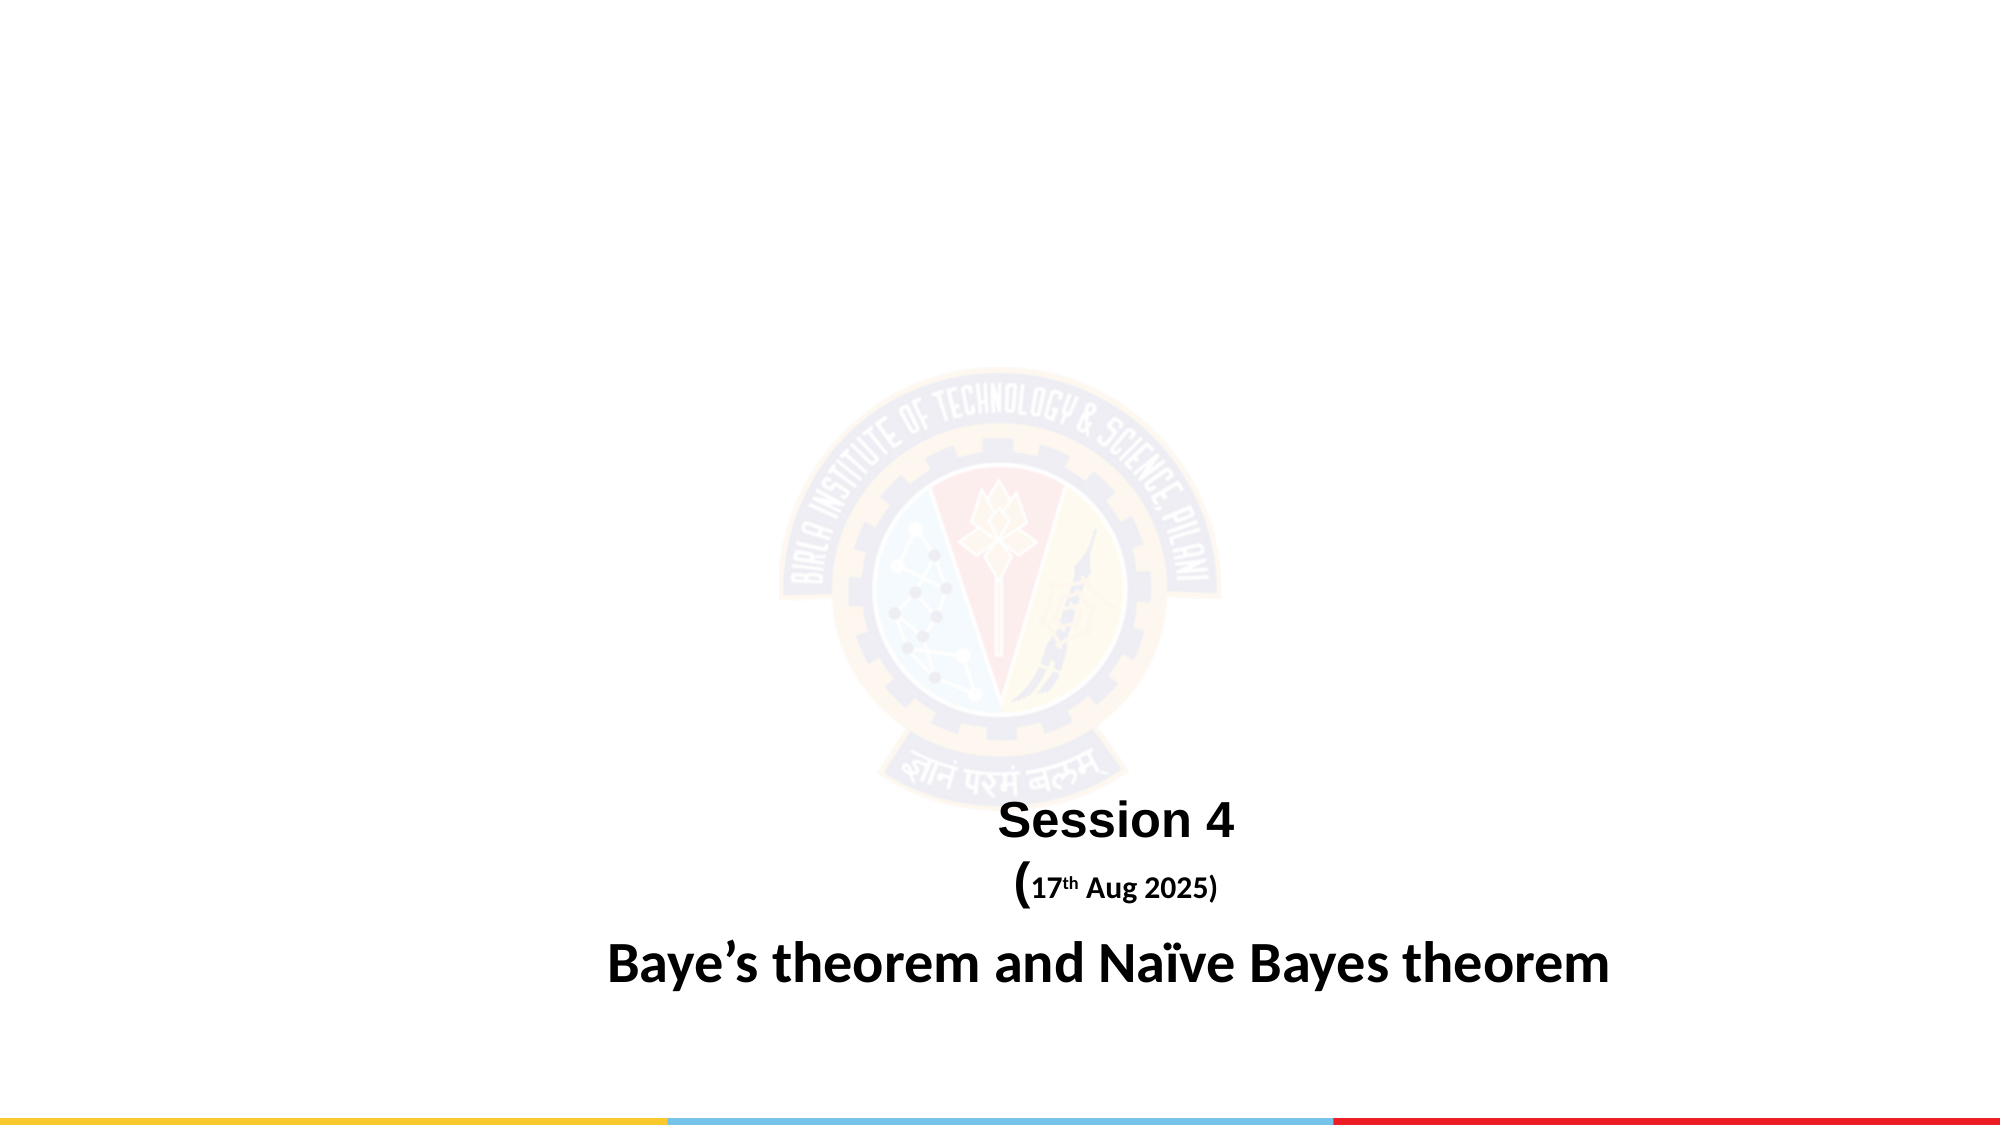

Session 4
(17th Aug 2025)

Baye’s theorem and Naïve Bayes theorem